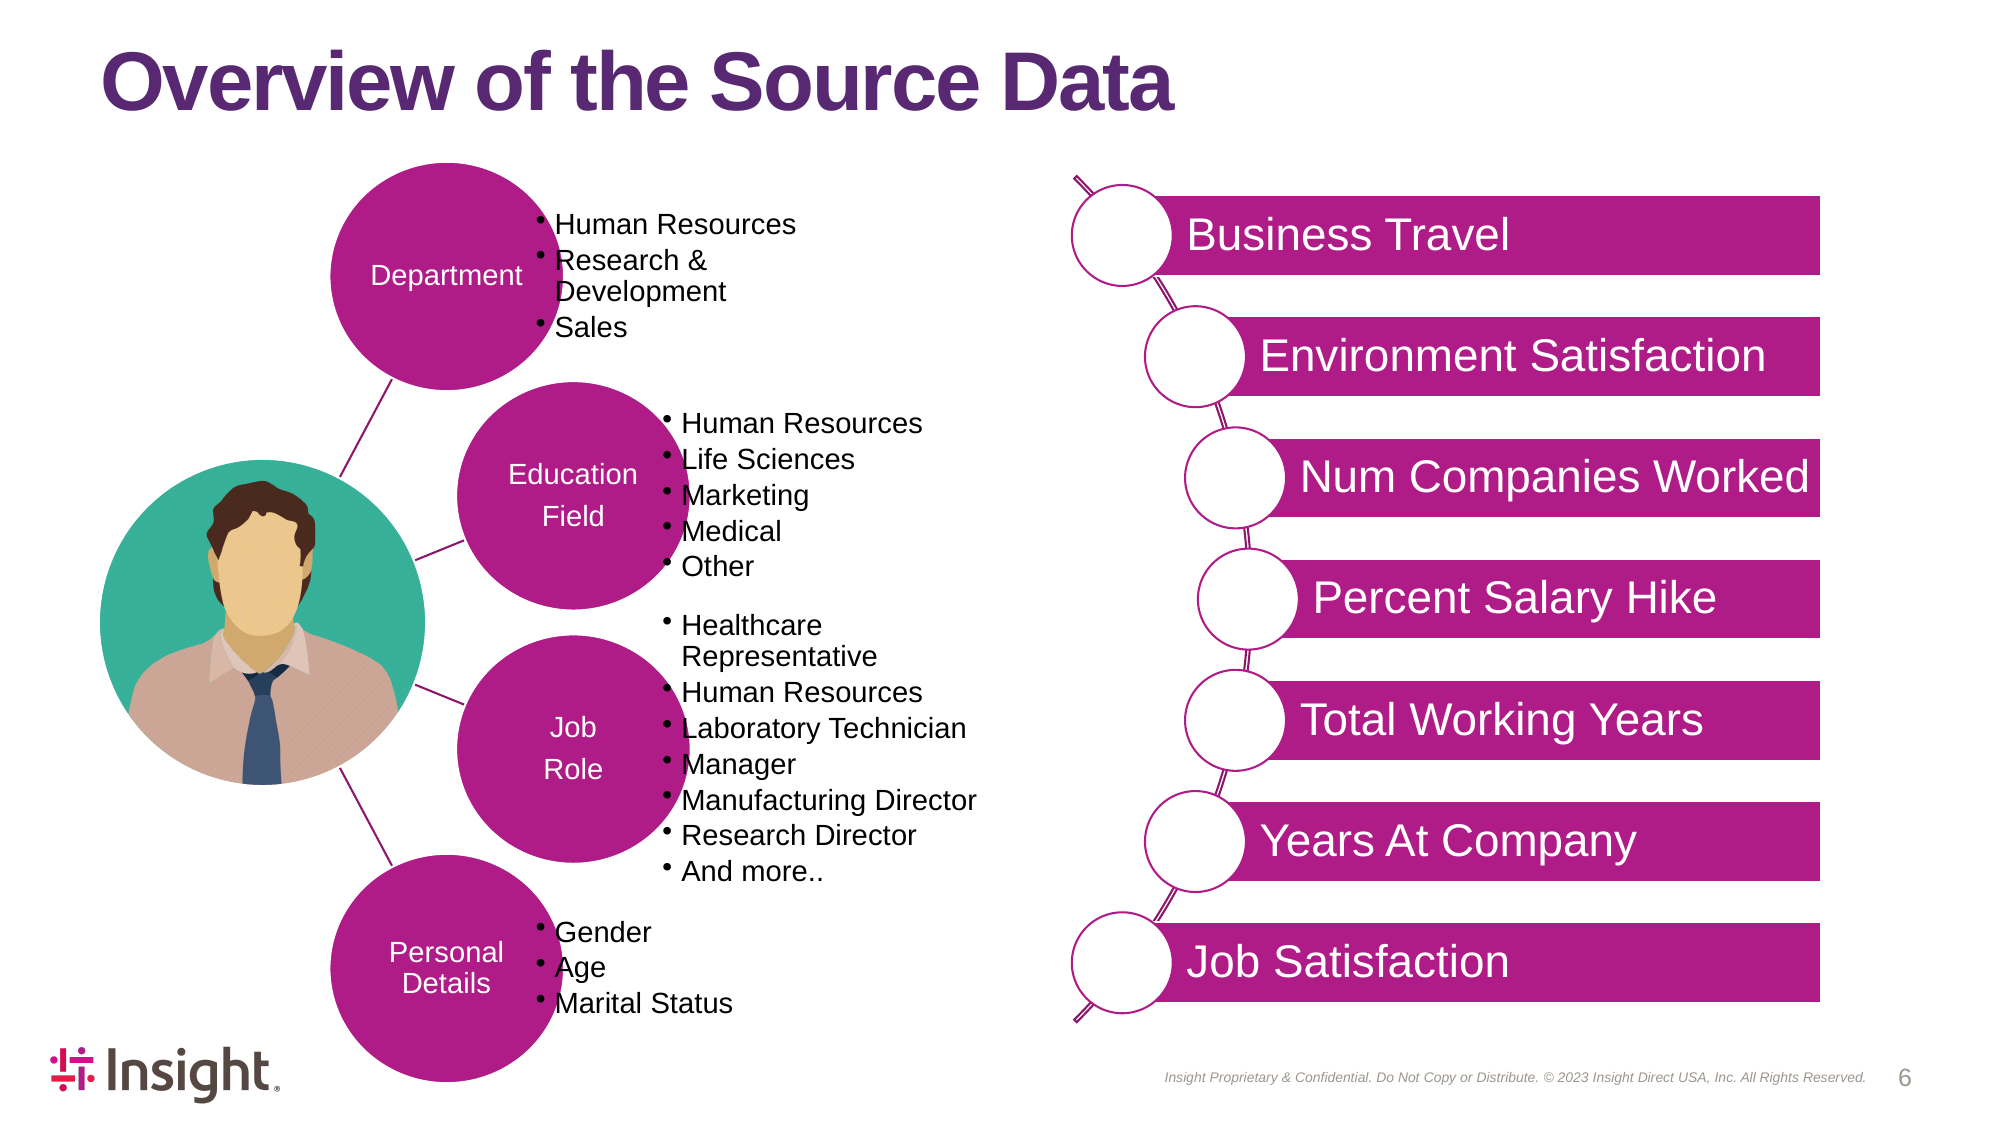

# Overview of the Source Data
Business Travel
Environment Satisfaction
Num Companies Worked
Percent Salary Hike
Total Working Years
Years At Company
Job Satisfaction
Department
Human Resources
Research & Development
Sales
Education
Field
Human Resources
Life Sciences
Marketing
Medical
Other
Job
Role
Healthcare Representative
Human Resources
Laboratory Technician
Manager
Manufacturing Director
Research Director
And more..
Personal Details
Gender
Age
Marital Status